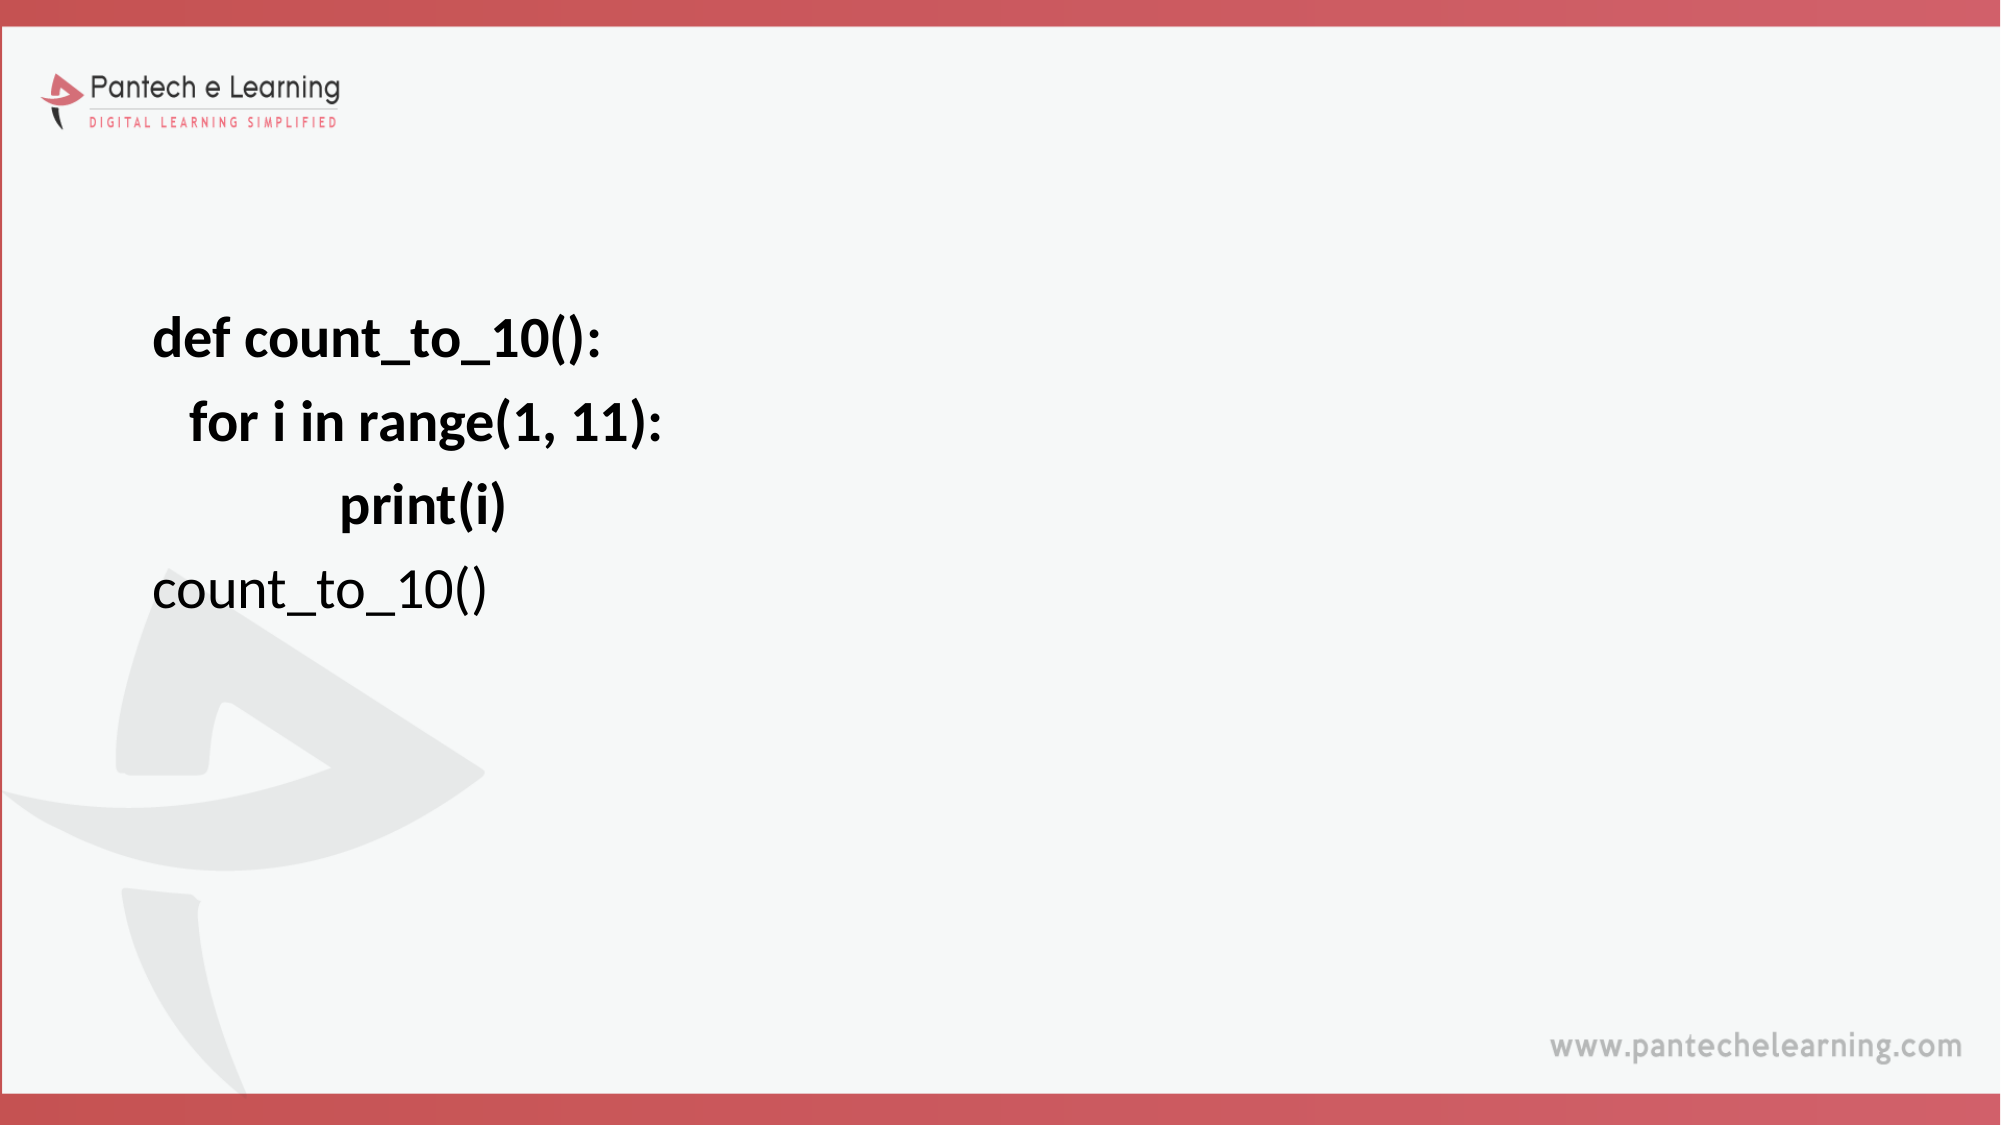

#
def count_to_10():
	for i in range(1, 11):
		print(i)
count_to_10()